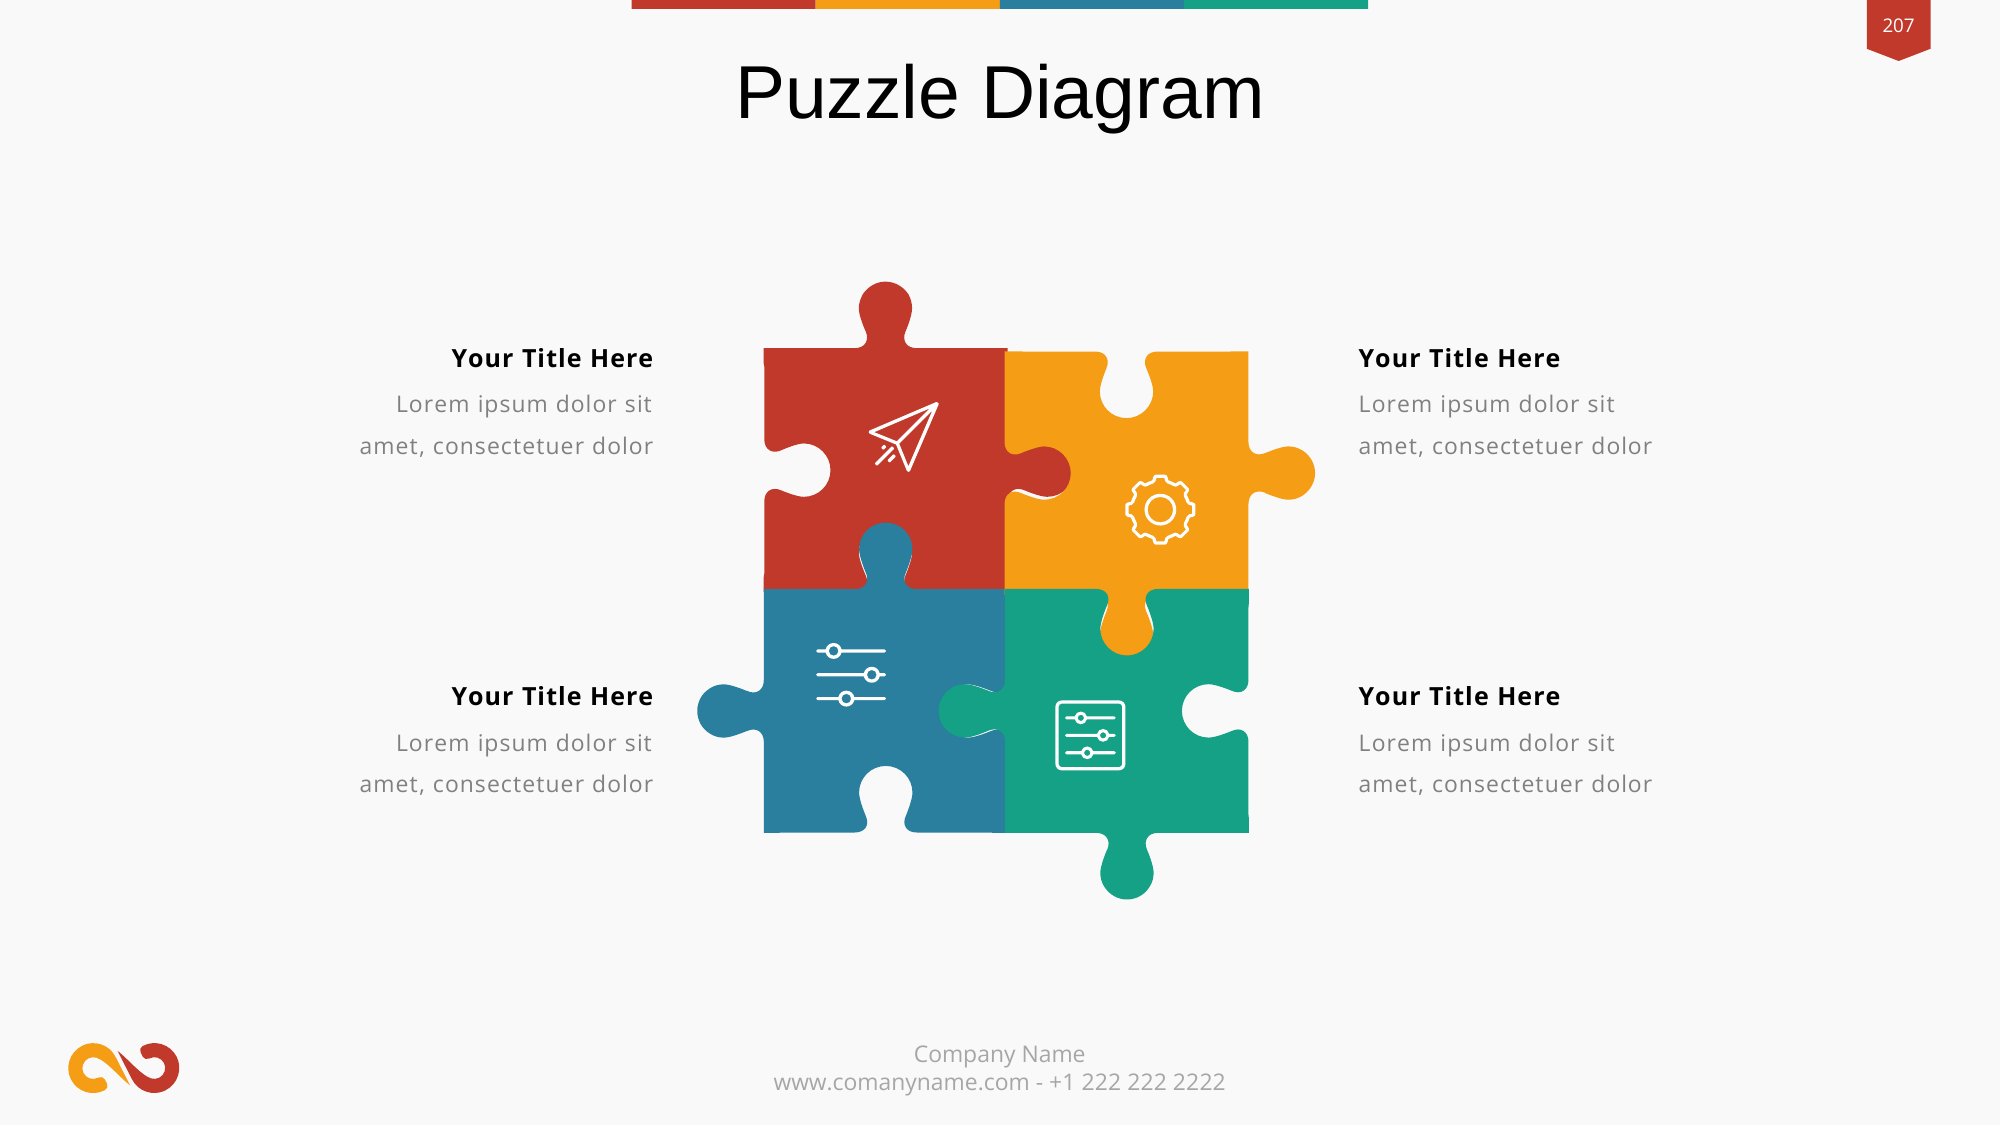

Puzzle Diagram

Your Title Here
Your Title Here

Lorem ipsum dolor sit amet, consectetuer dolor
Lorem ipsum dolor sit amet, consectetuer dolor

Your Title Here
Your Title Here

Lorem ipsum dolor sit amet, consectetuer dolor
Lorem ipsum dolor sit amet, consectetuer dolor